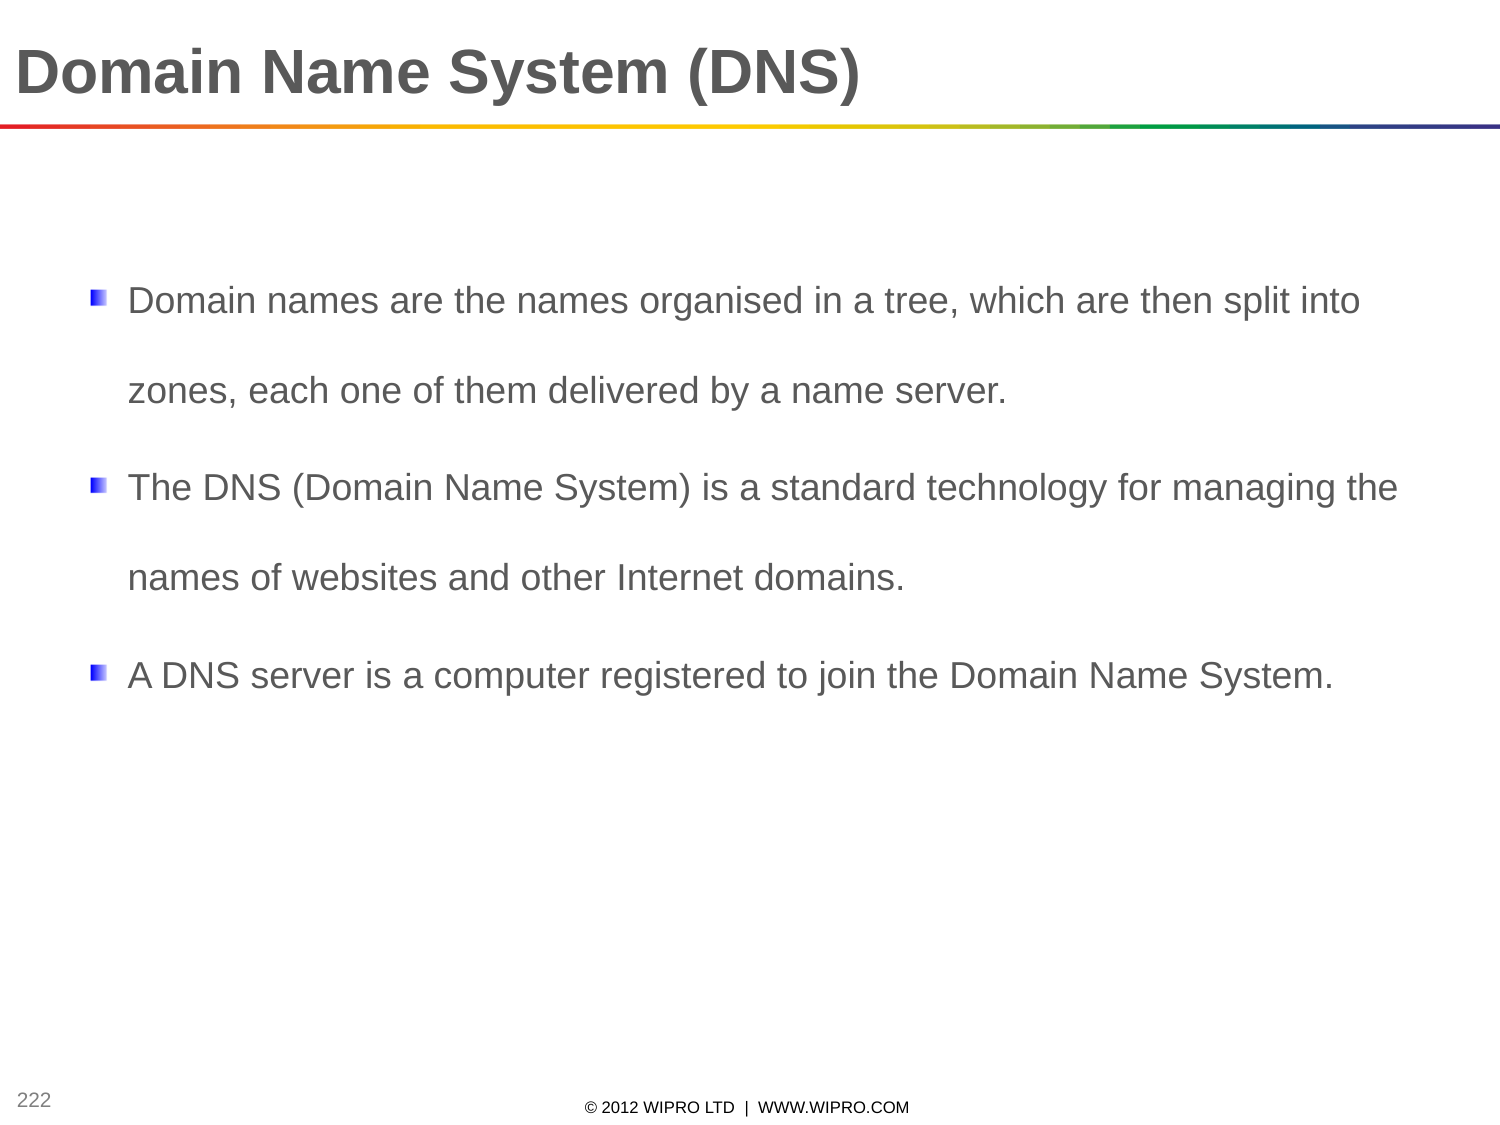

Domain Name System (DNS)
Domain names are the names organised in a tree, which are then split into zones, each one of them delivered by a name server.
The DNS (Domain Name System) is a standard technology for managing the names of websites and other Internet domains.
A DNS server is a computer registered to join the Domain Name System.